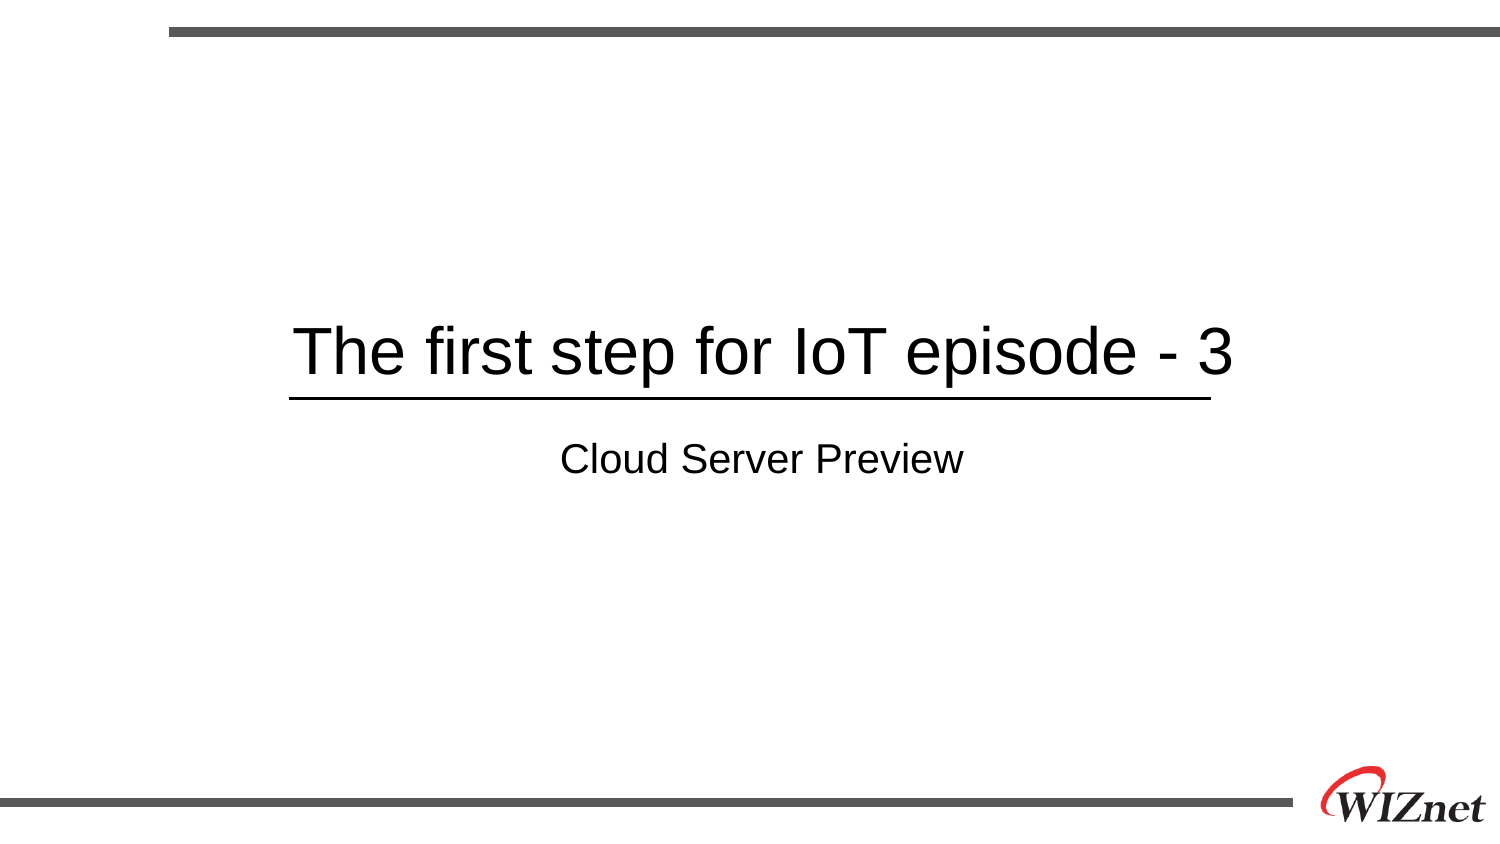

# The first step for IoT episode - 3
Cloud Server Preview